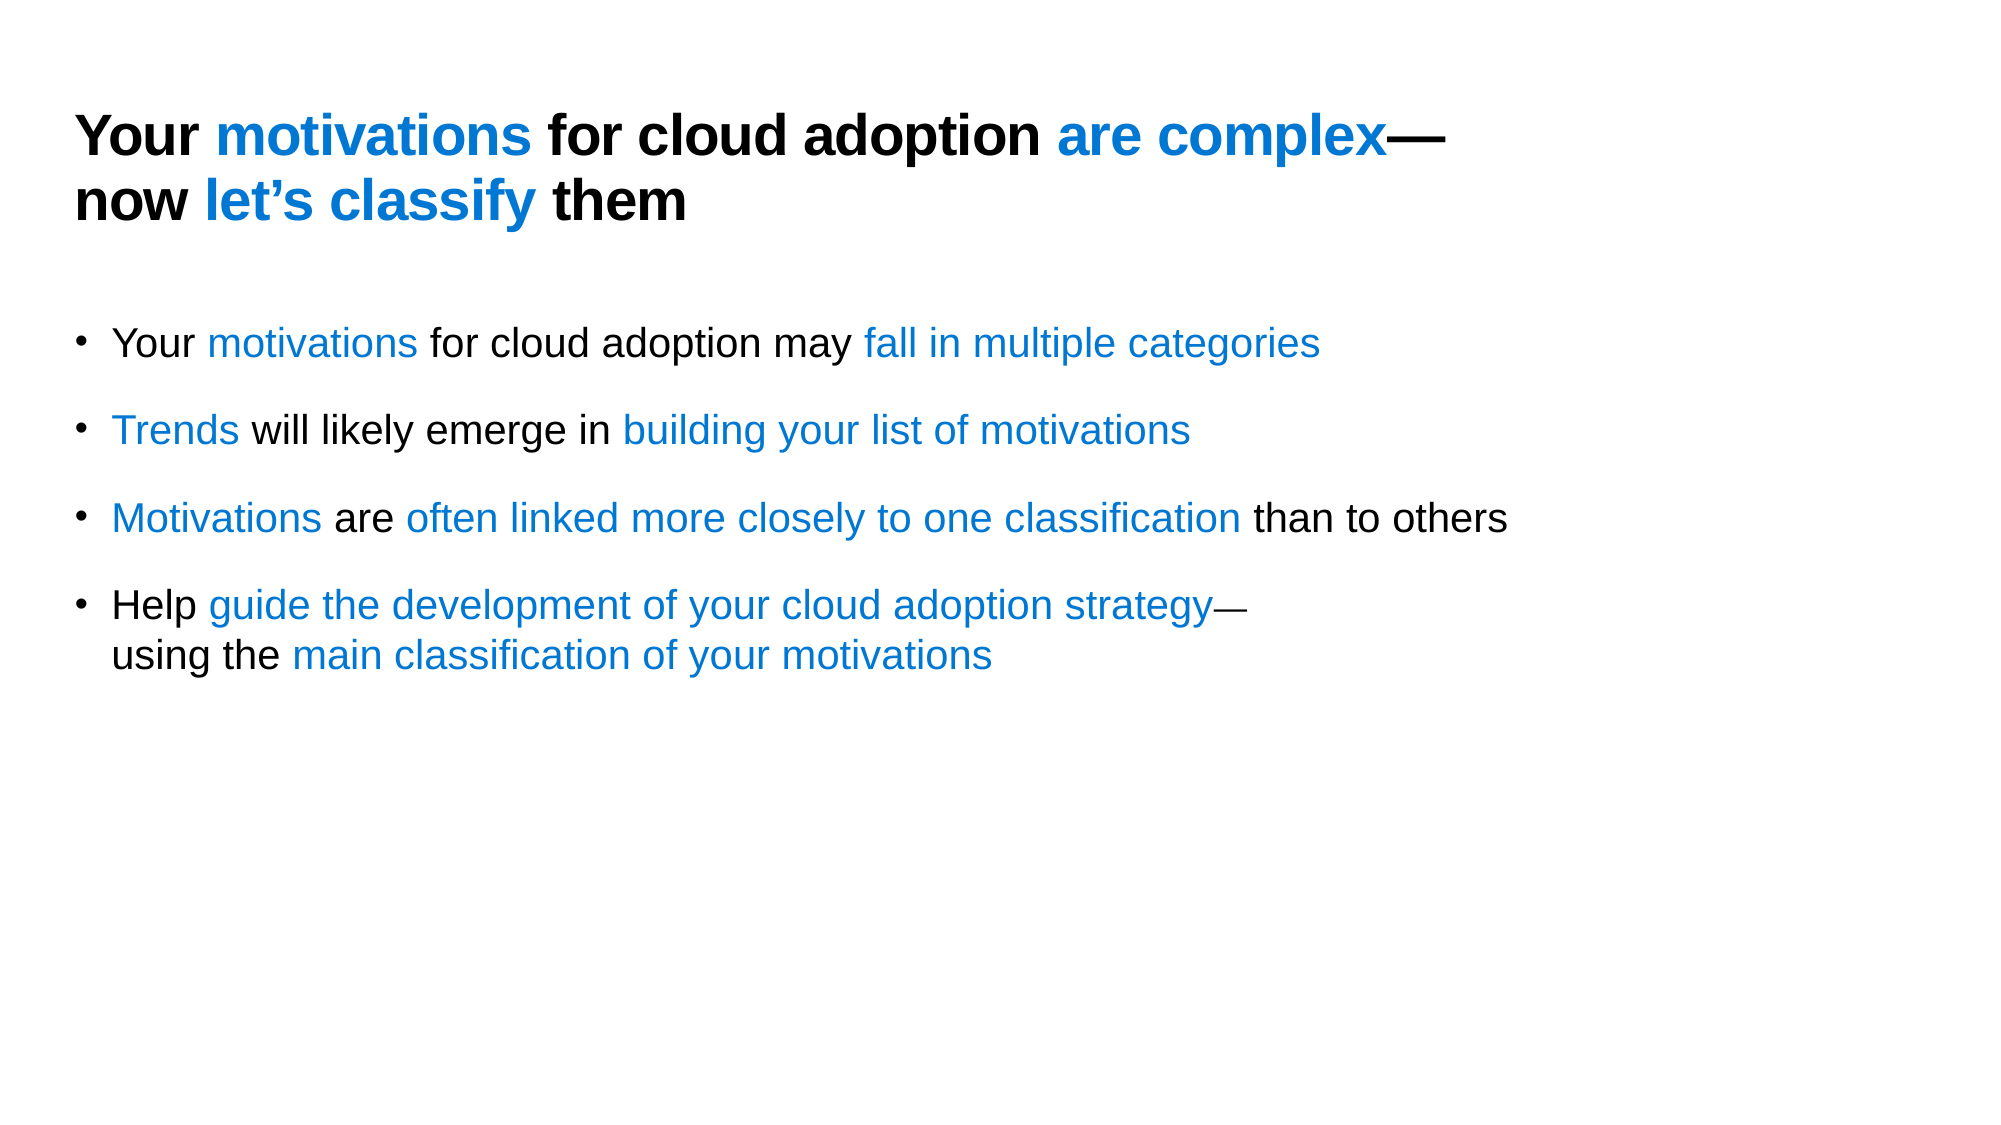

# Your motivations for cloud adoption are complex— now let’s classify them
Your motivations for cloud adoption may fall in multiple categories
Trends will likely emerge in building your list of motivations
Motivations are often linked more closely to one classification than to others
Help guide the development of your cloud adoption strategy—
using the main classification of your motivations